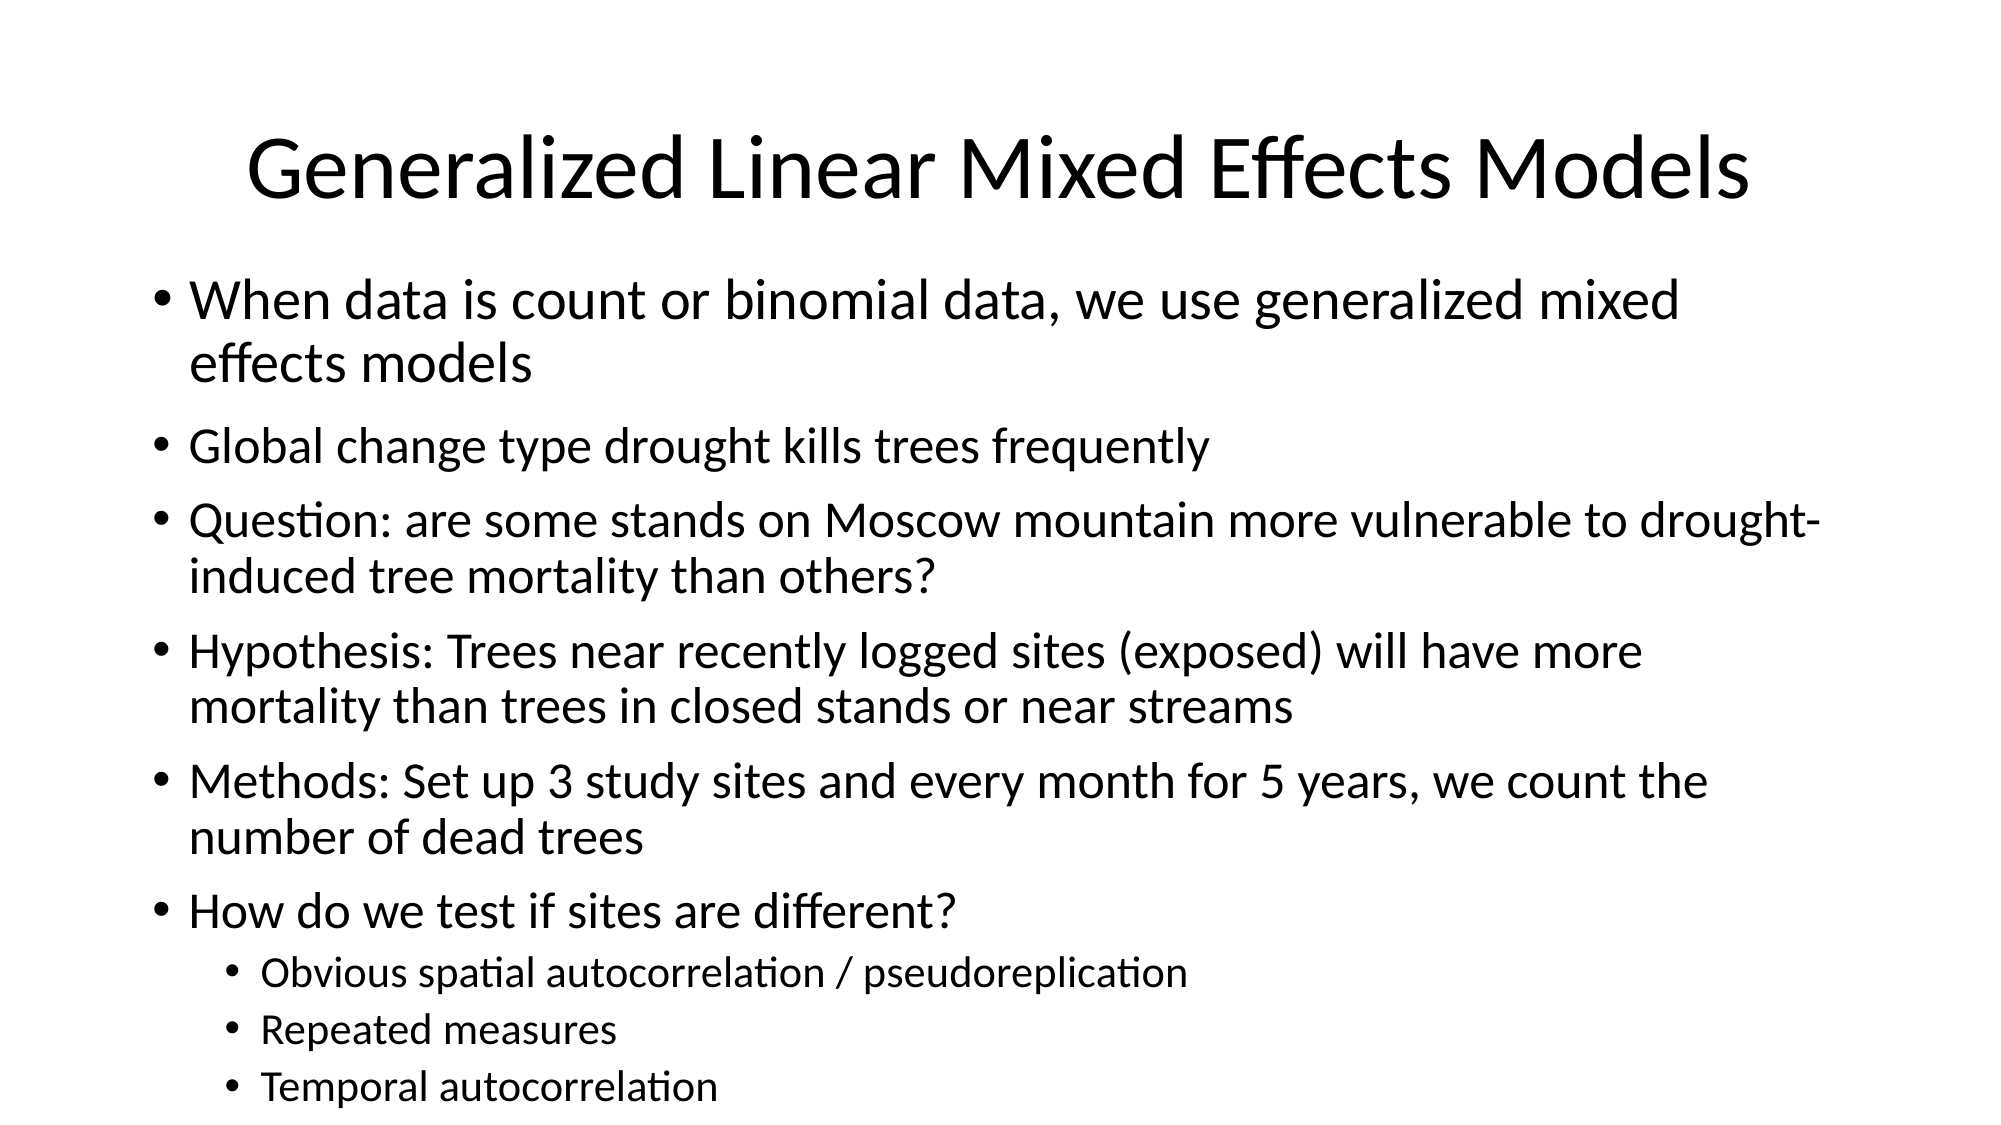

# Generalized Linear Mixed Effects Models
When data is count or binomial data, we use generalized mixed effects models

Global change type drought kills trees frequently
Question: are some stands on Moscow mountain more vulnerable to drought-induced tree mortality than others?
Hypothesis: Trees near recently logged sites (exposed) will have more mortality than trees in closed stands or near streams
Methods: Set up 3 study sites and every month for 5 years, we count the number of dead trees
How do we test if sites are different?
Obvious spatial autocorrelation / pseudoreplication
Repeated measures
Temporal autocorrelation